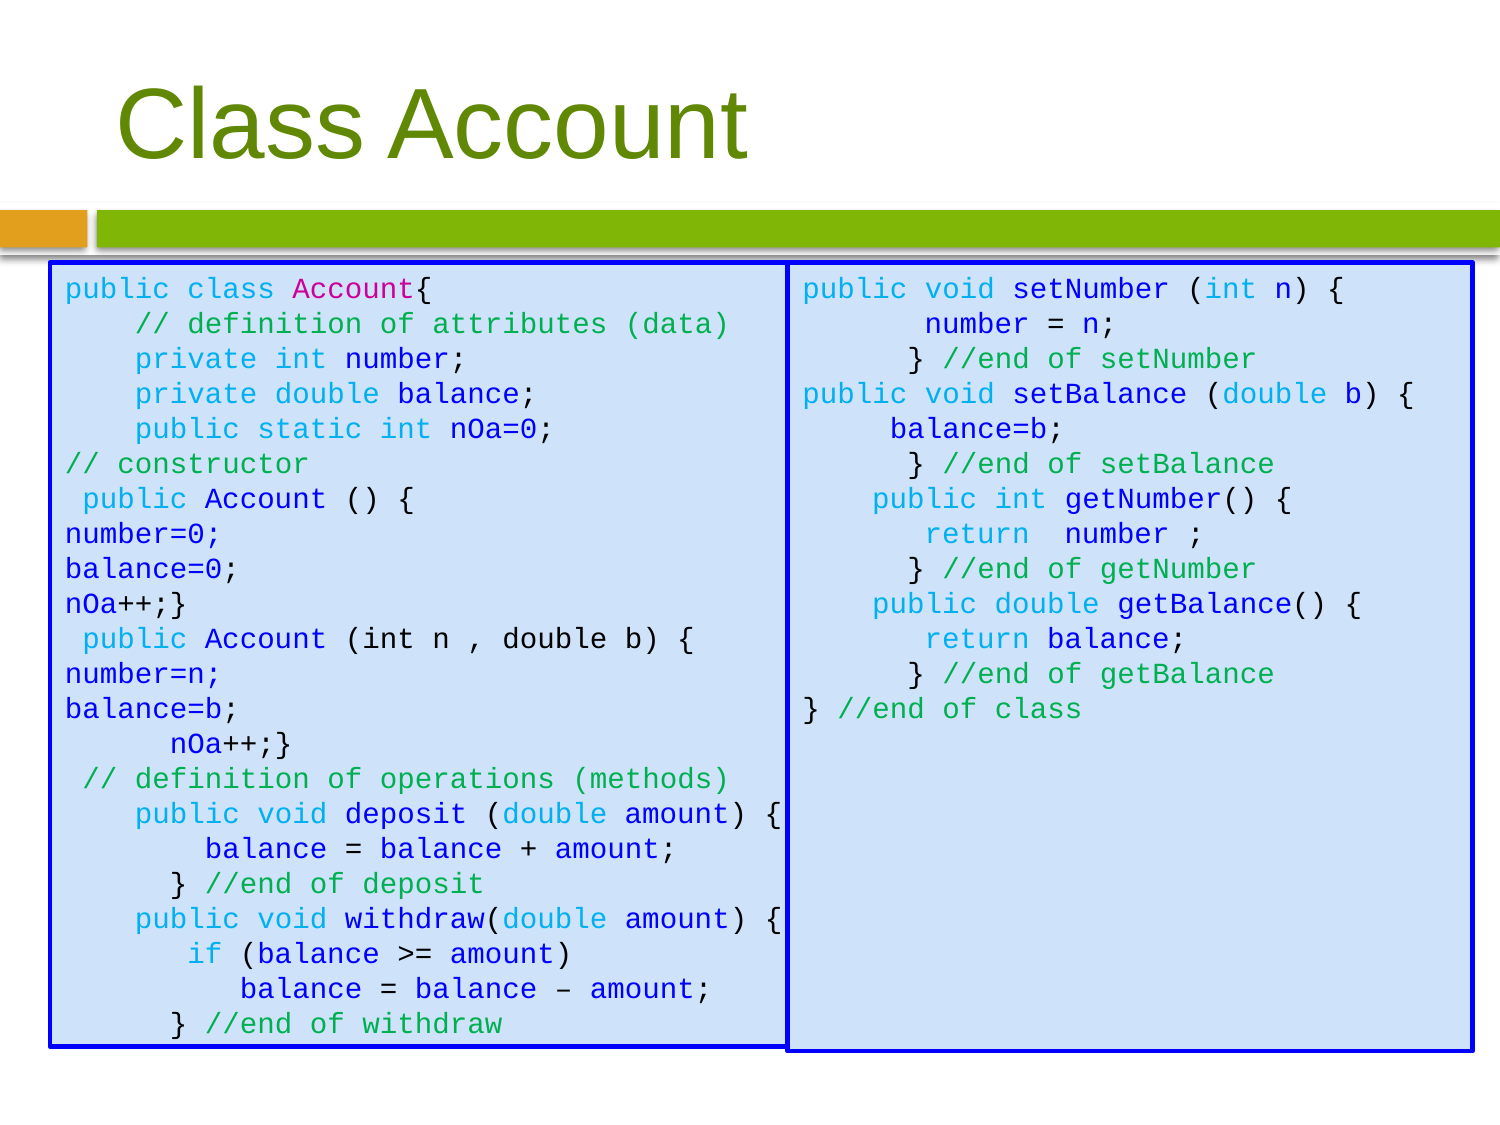

# Class Account
public class Account{
    // definition of attributes (data)
    private int number;
    private double balance;
    public static int nOa=0;
// constructor
 public Account () {
number=0;
balance=0;
nOa++;}
 public Account (int n , double b) {
number=n;
balance=b;
      nOa++;}
 // definition of operations (methods)
    public void deposit (double amount) {
        balance = balance + amount;
      } //end of deposit
    public void withdraw(double amount) {
       if (balance >= amount)
          balance = balance – amount;
      } //end of withdraw
public void setNumber (int n) {
       number = n;
      } //end of setNumber
public void setBalance (double b) {
     balance=b;
      } //end of setBalance
    public int getNumber() {
       return  number ;
      } //end of getNumber
    public double getBalance() {
       return balance;
      } //end of getBalance
} //end of class